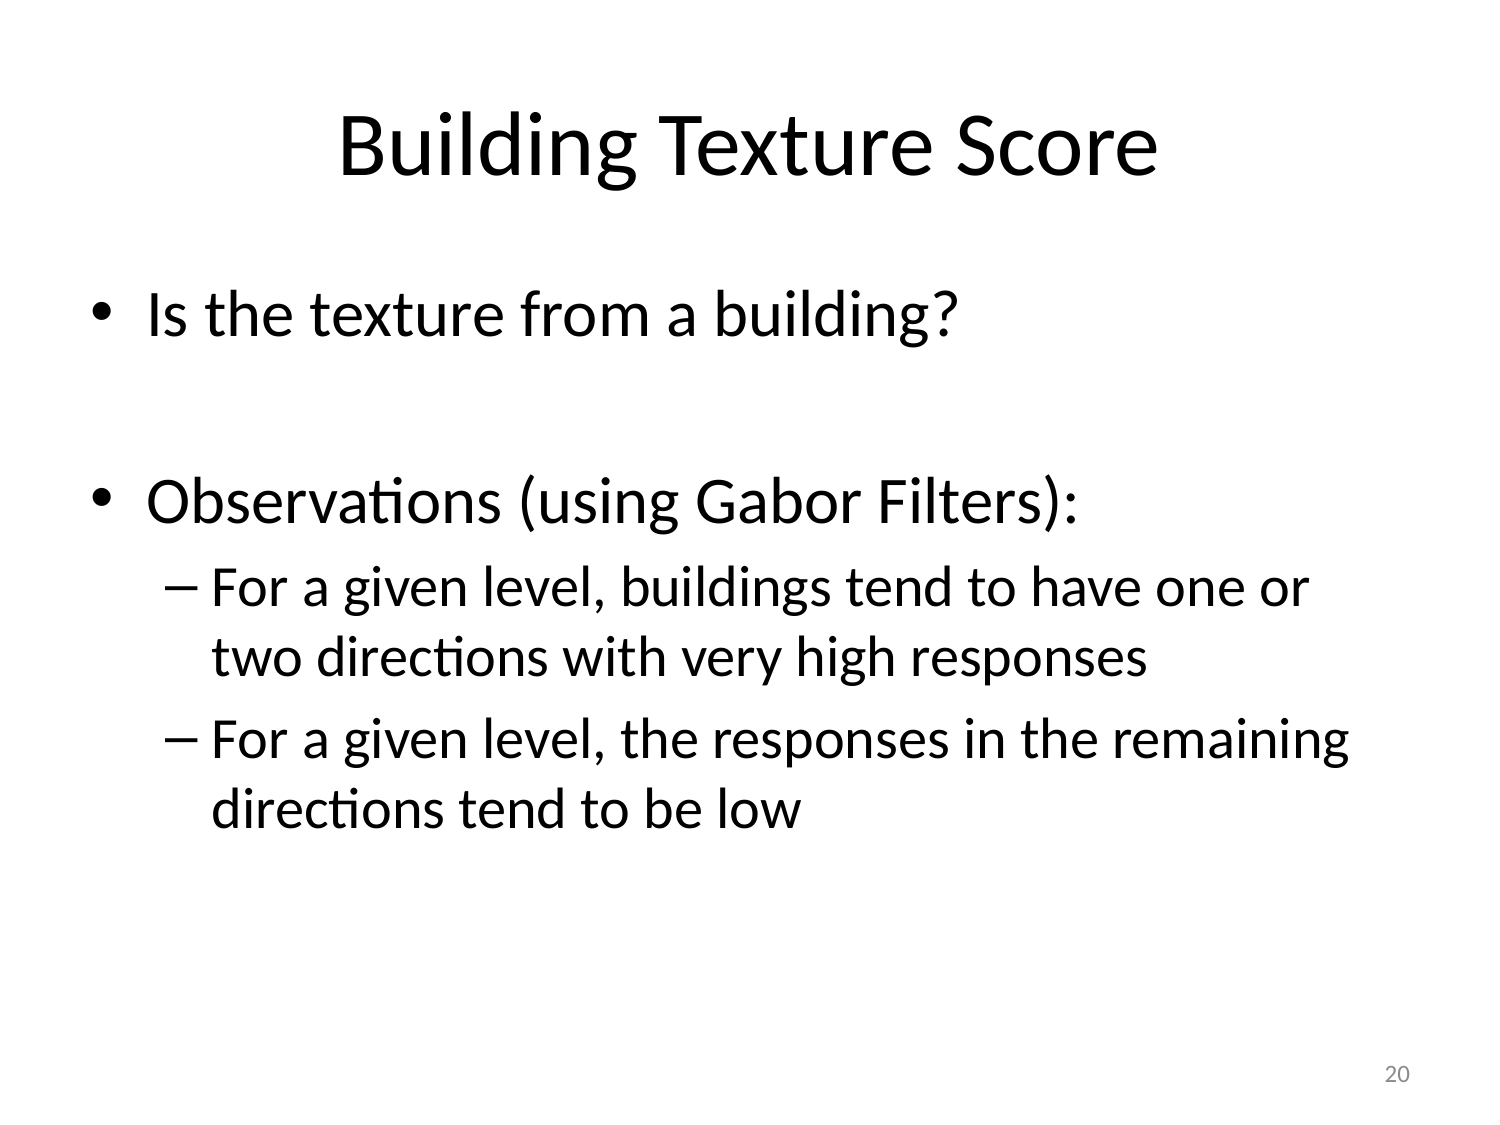

# Building Texture Score
Is the texture from a building?

Observations (using Gabor Filters):
For a given level, buildings tend to have one or two directions with very high responses
For a given level, the responses in the remaining directions tend to be low

20